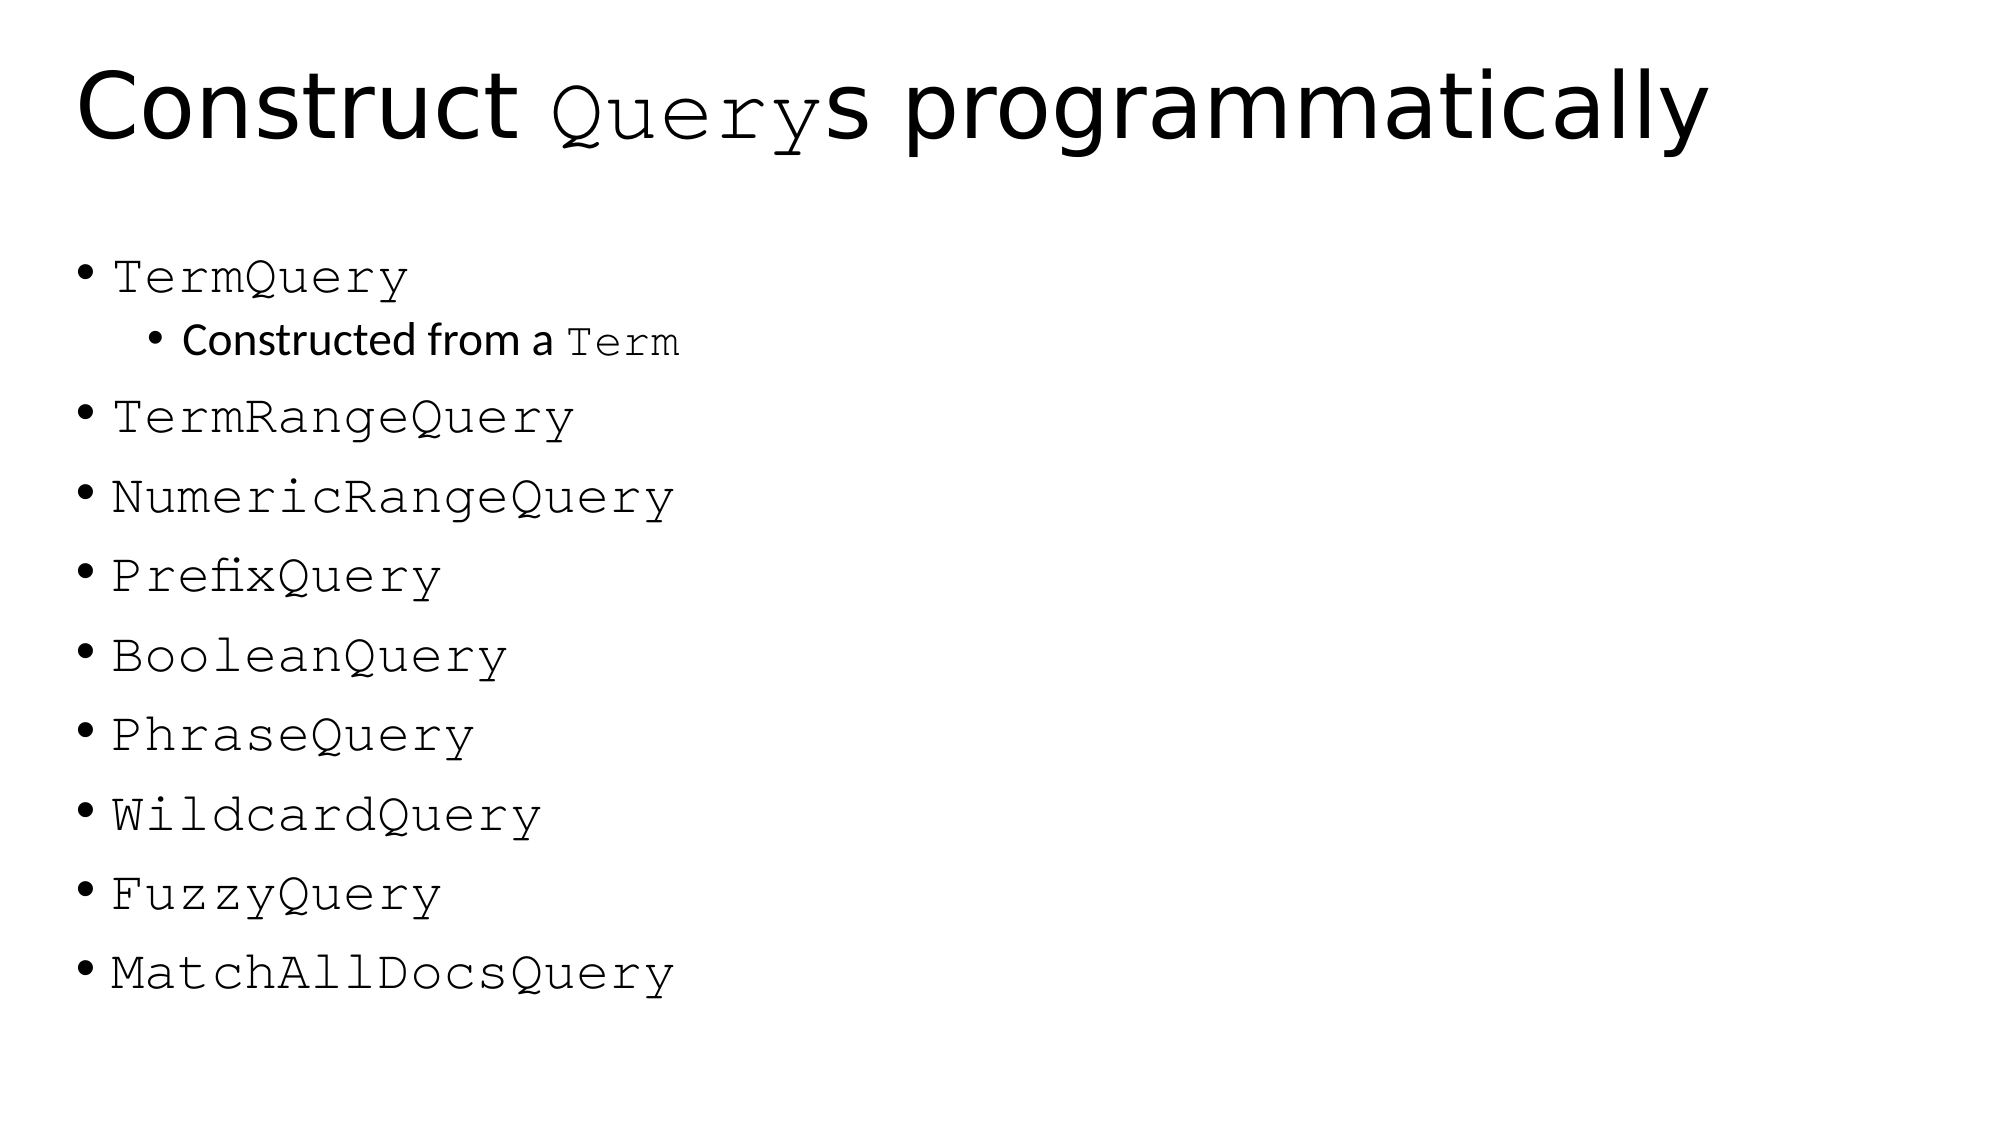

# Construct Querys programmatically
TermQuery
Constructed from a Term
TermRangeQuery
NumericRangeQuery
PrefixQuery
BooleanQuery
PhraseQuery
WildcardQuery
FuzzyQuery
MatchAllDocsQuery